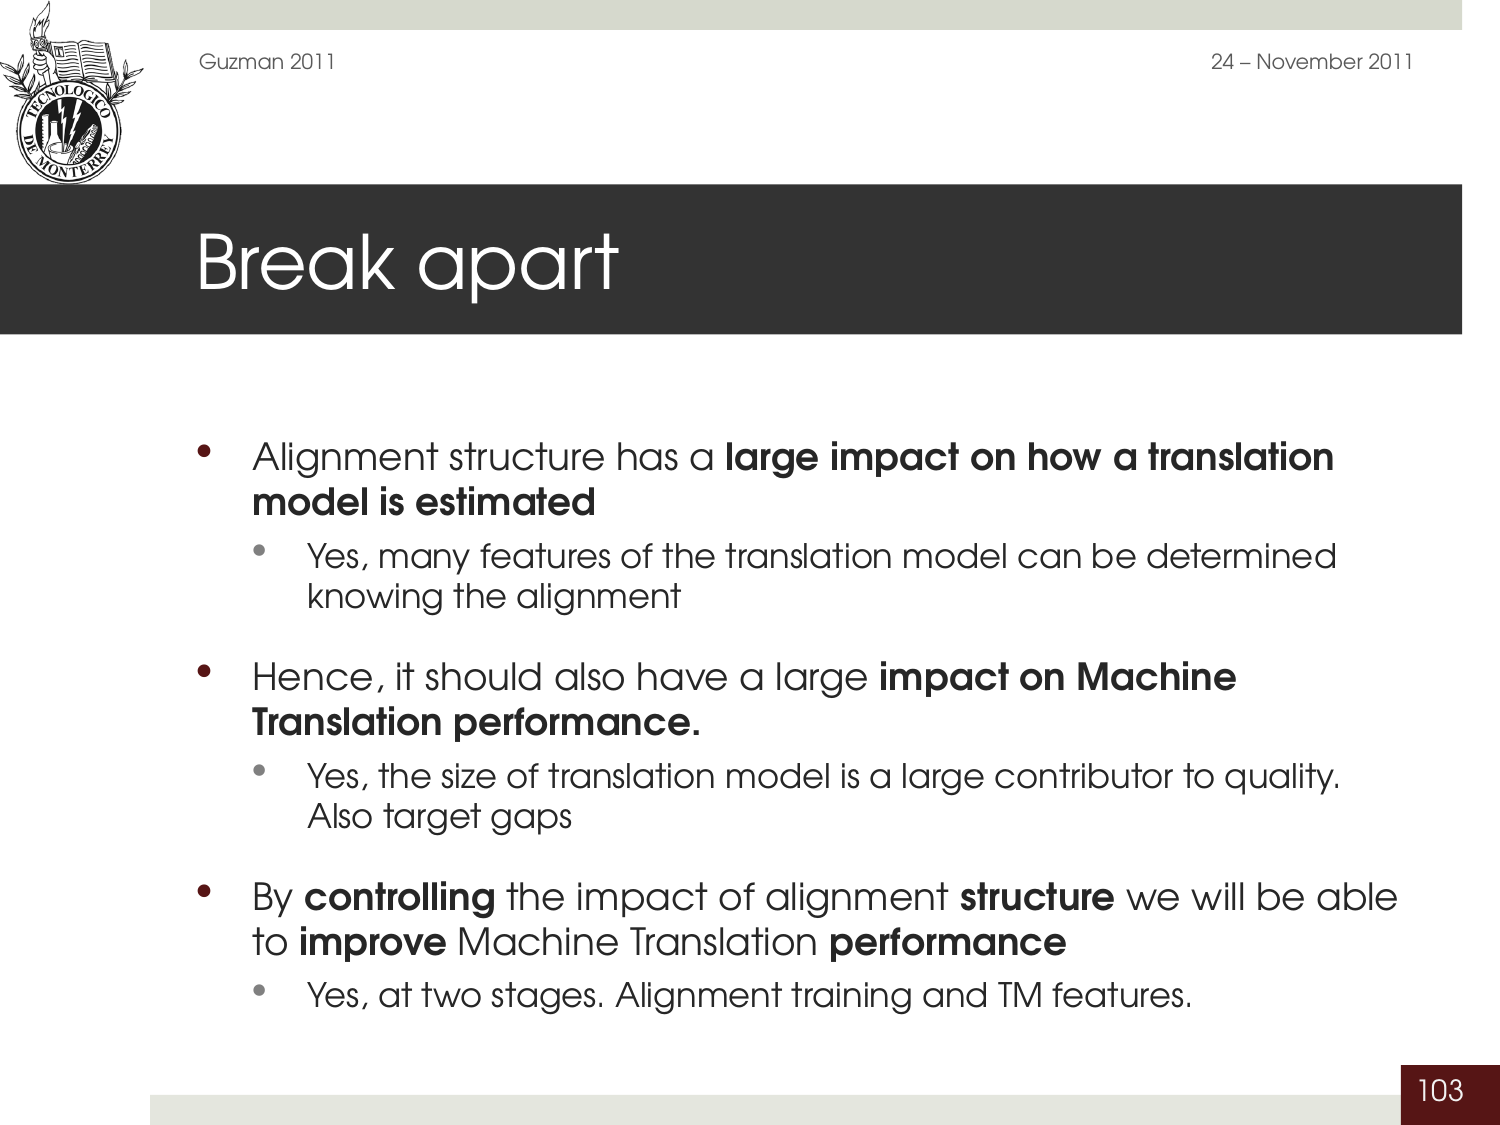

Guzman 2011
24 – November 2011
# Break apart
Alignment structure has a large impact on how a translation model is estimated
Yes, many features of the translation model can be determined knowing the alignment
Hence, it should also have a large impact on Machine Translation performance.
Yes, the size of translation model is a large contributor to quality.  Also target gaps
By controlling the impact of alignment structure we will be able to improve Machine Translation performance
Yes, at two stages. Alignment training and TM features.